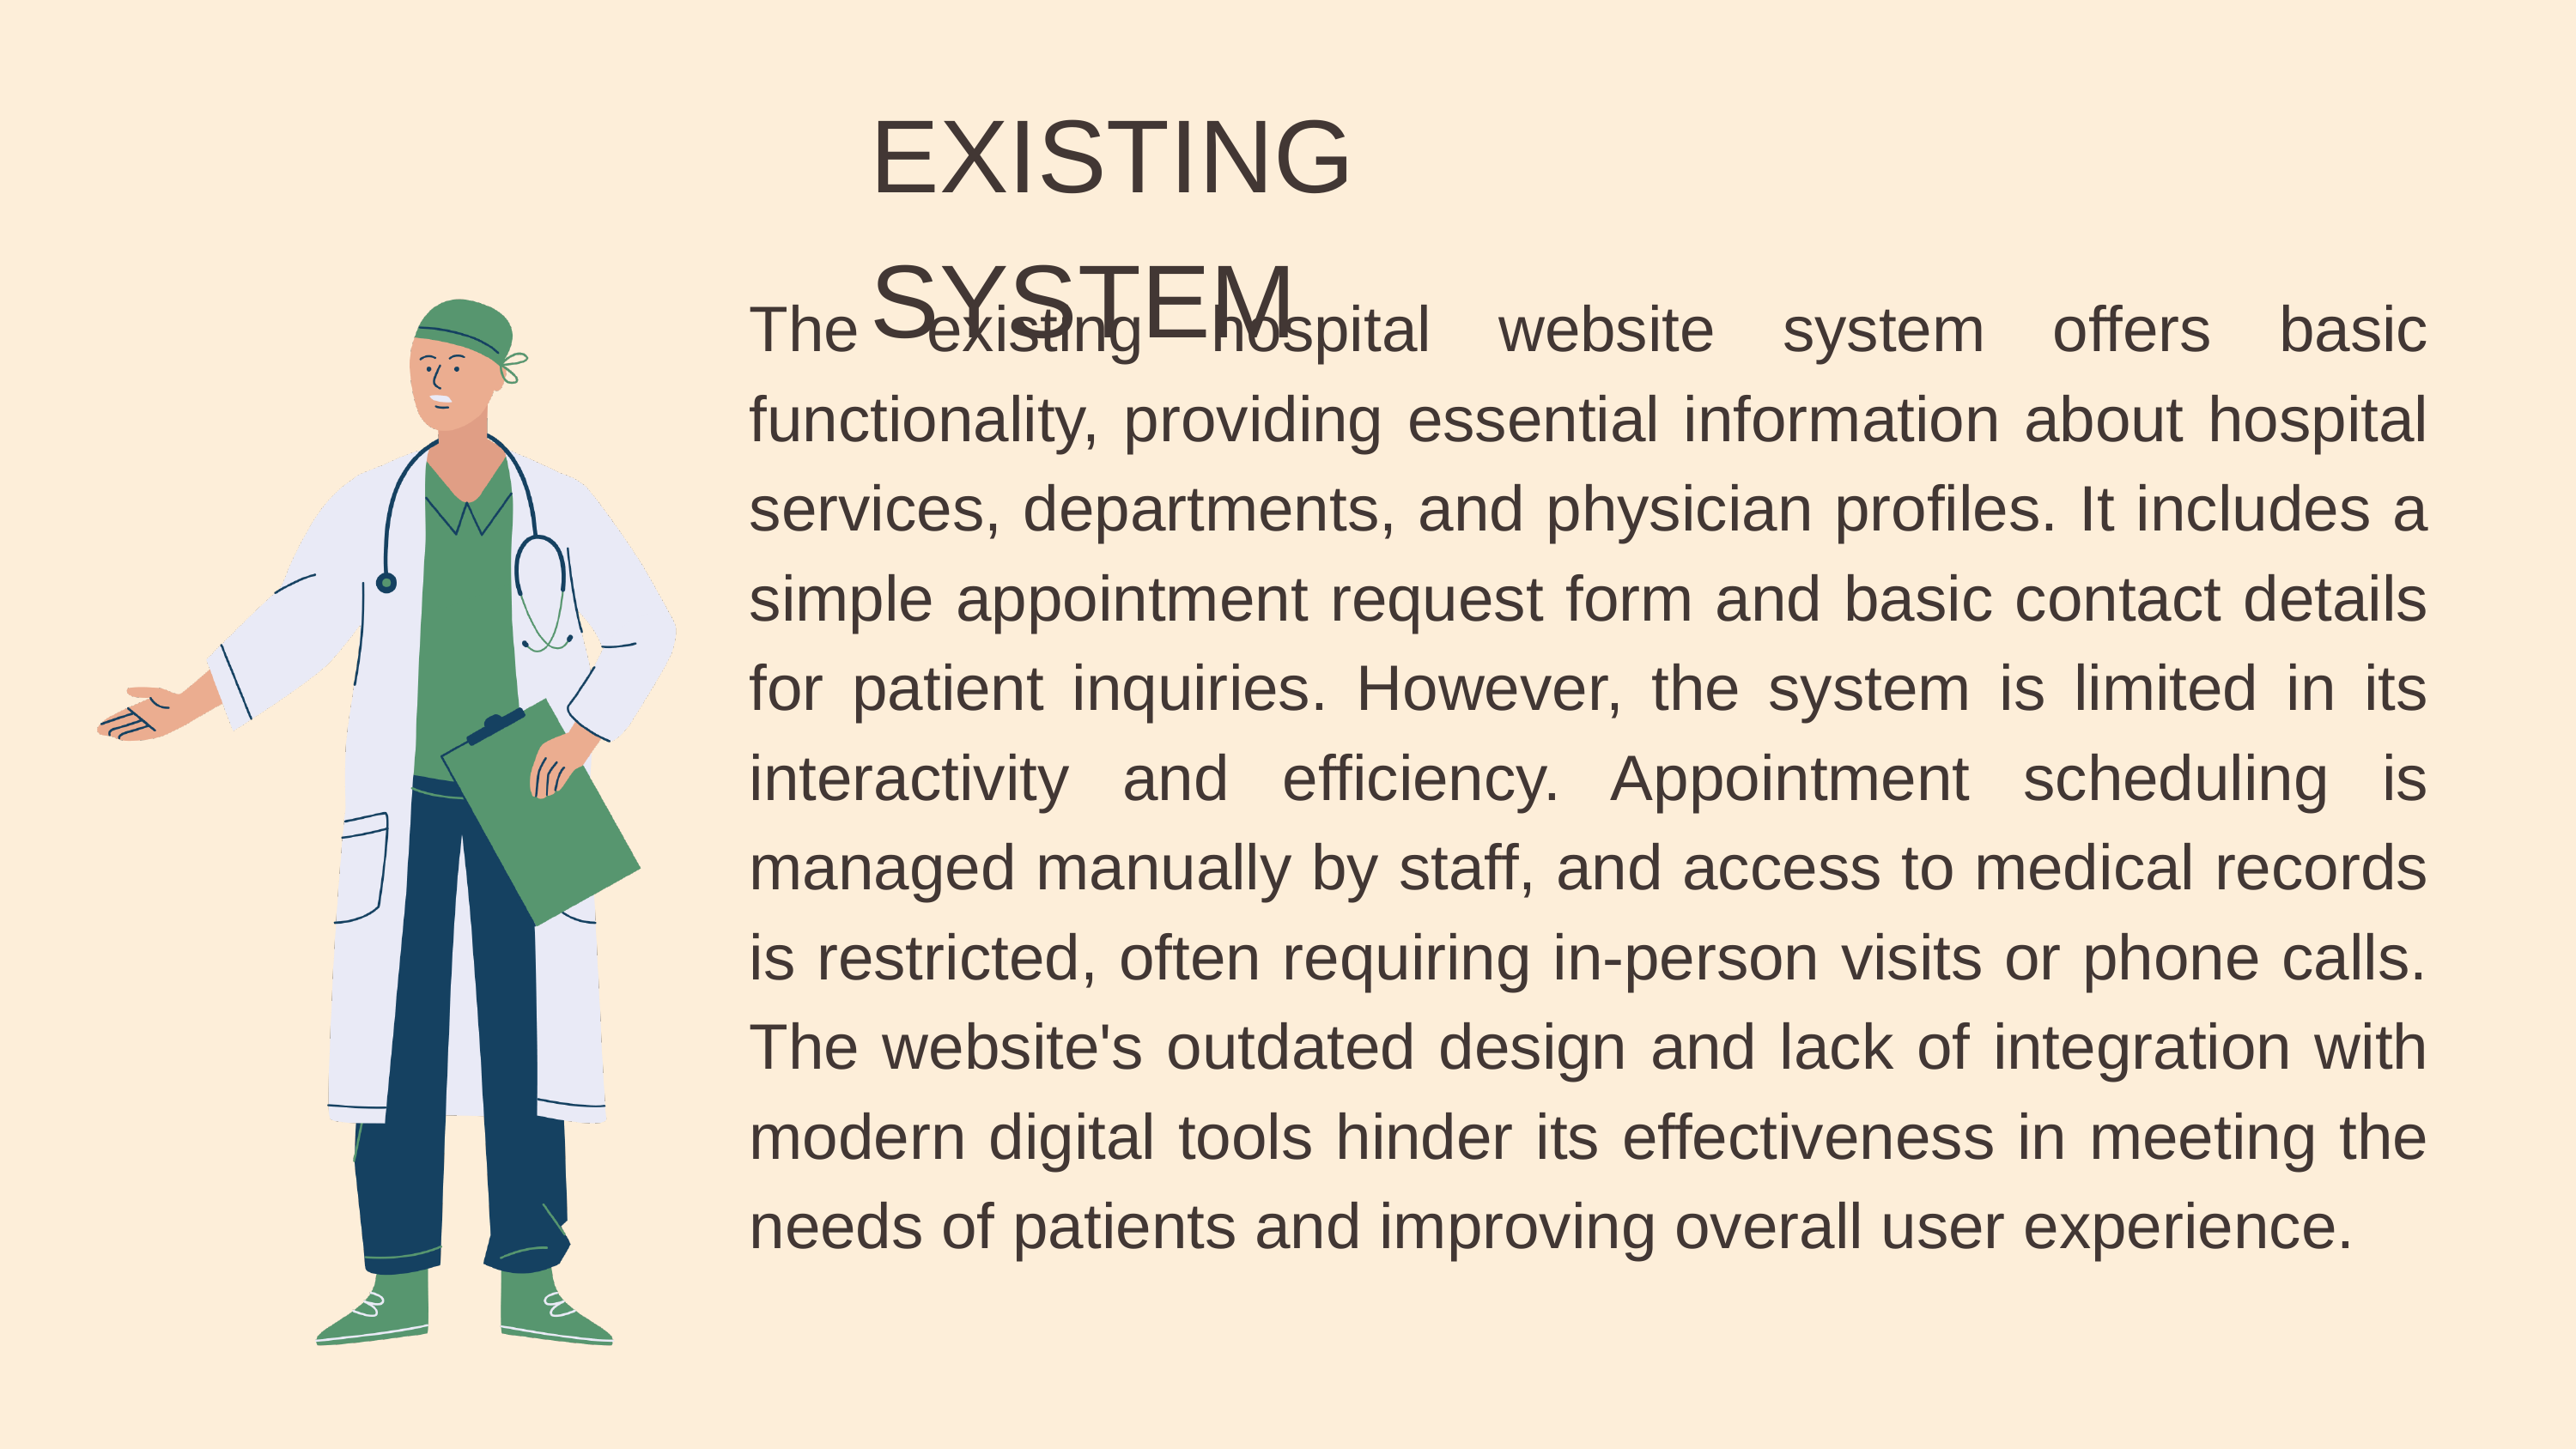

EXISTING SYSTEM
The existing hospital website system offers basic functionality, providing essential information about hospital services, departments, and physician profiles. It includes a simple appointment request form and basic contact details for patient inquiries. However, the system is limited in its interactivity and efficiency. Appointment scheduling is managed manually by staff, and access to medical records is restricted, often requiring in-person visits or phone calls. The website's outdated design and lack of integration with modern digital tools hinder its effectiveness in meeting the needs of patients and improving overall user experience.